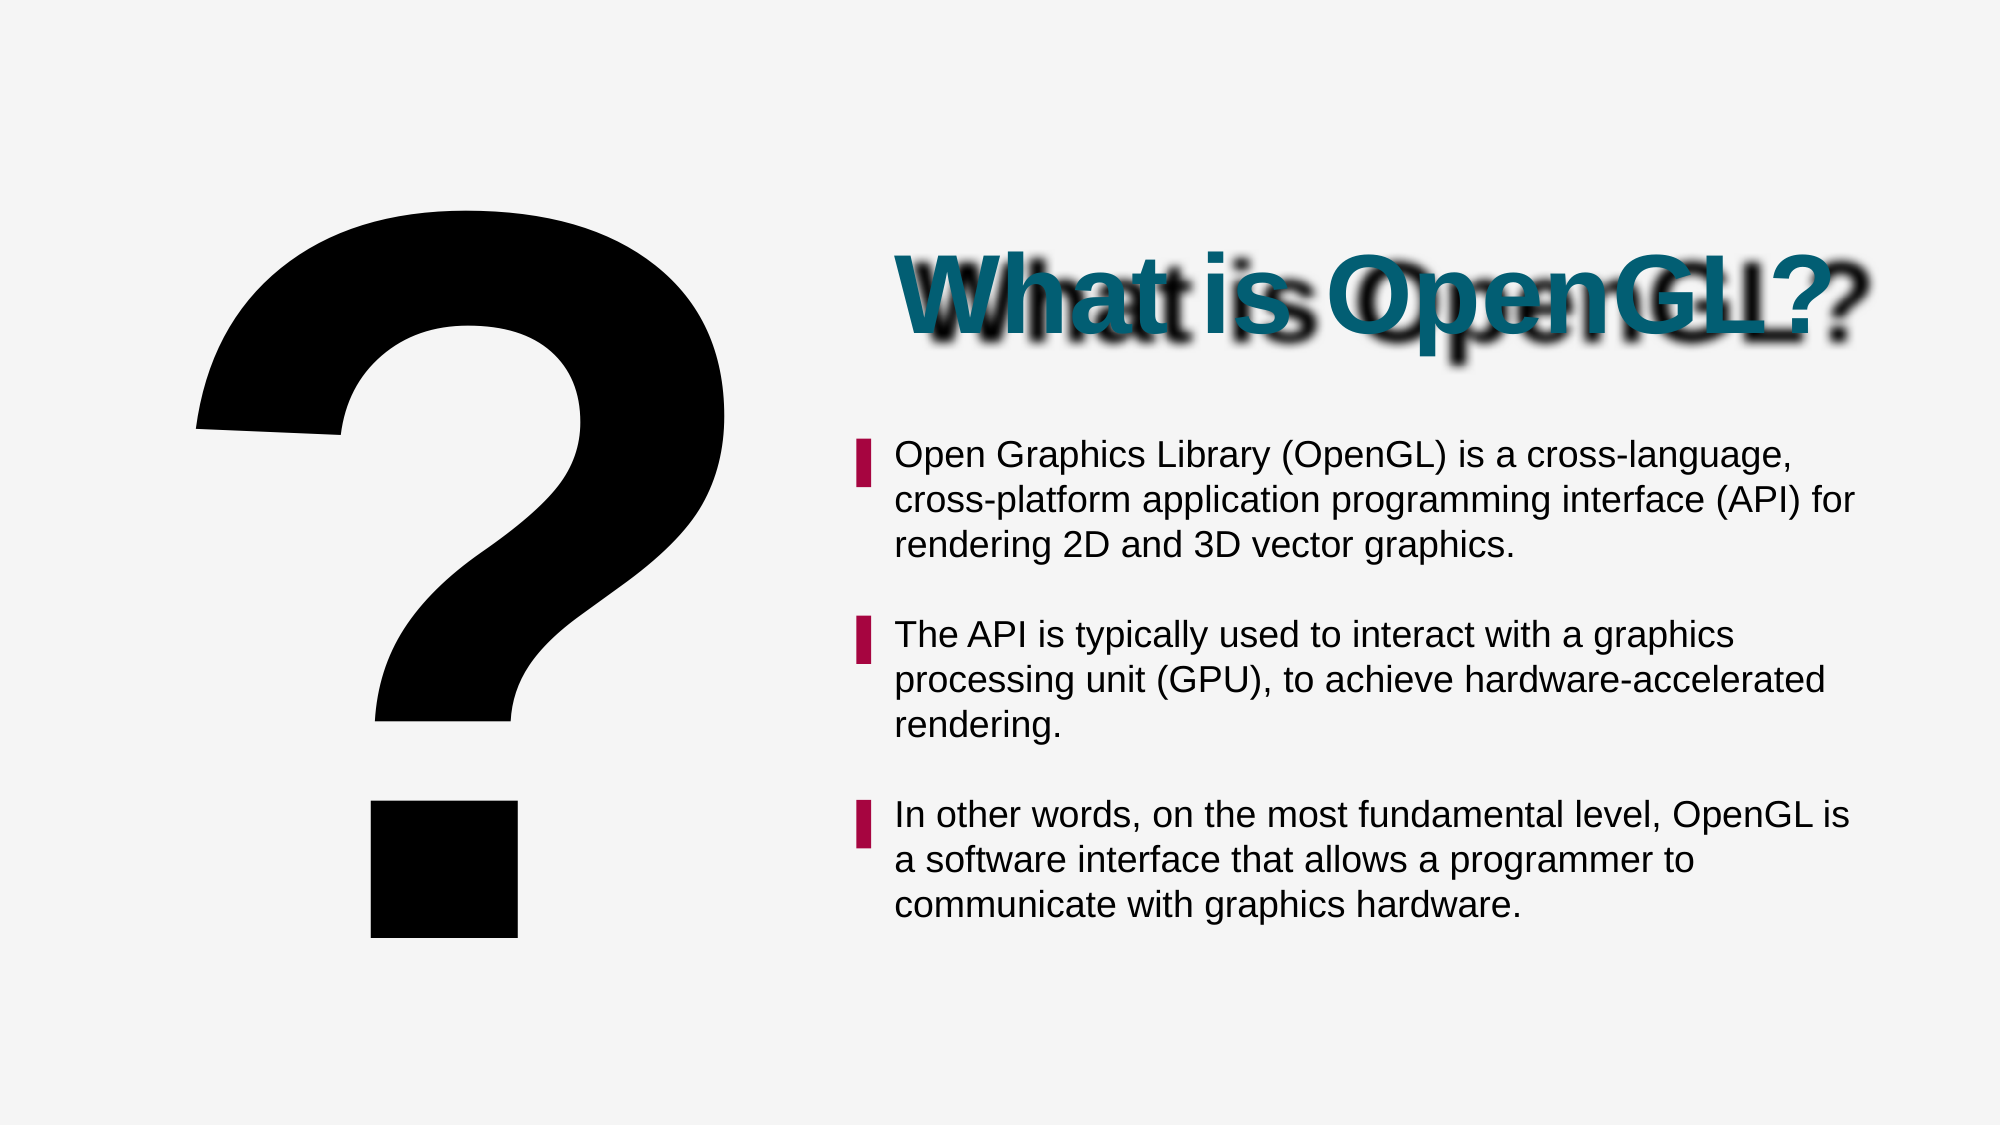

?
# What is OpenGL?
Open Graphics Library (OpenGL) is a cross-language, cross-platform application programming interface (API) for rendering 2D and 3D vector graphics.

The API is typically used to interact with a graphics processing unit (GPU), to achieve hardware-accelerated rendering.

In other words, on the most fundamental level, OpenGL is a software interface that allows a programmer to communicate with graphics hardware.